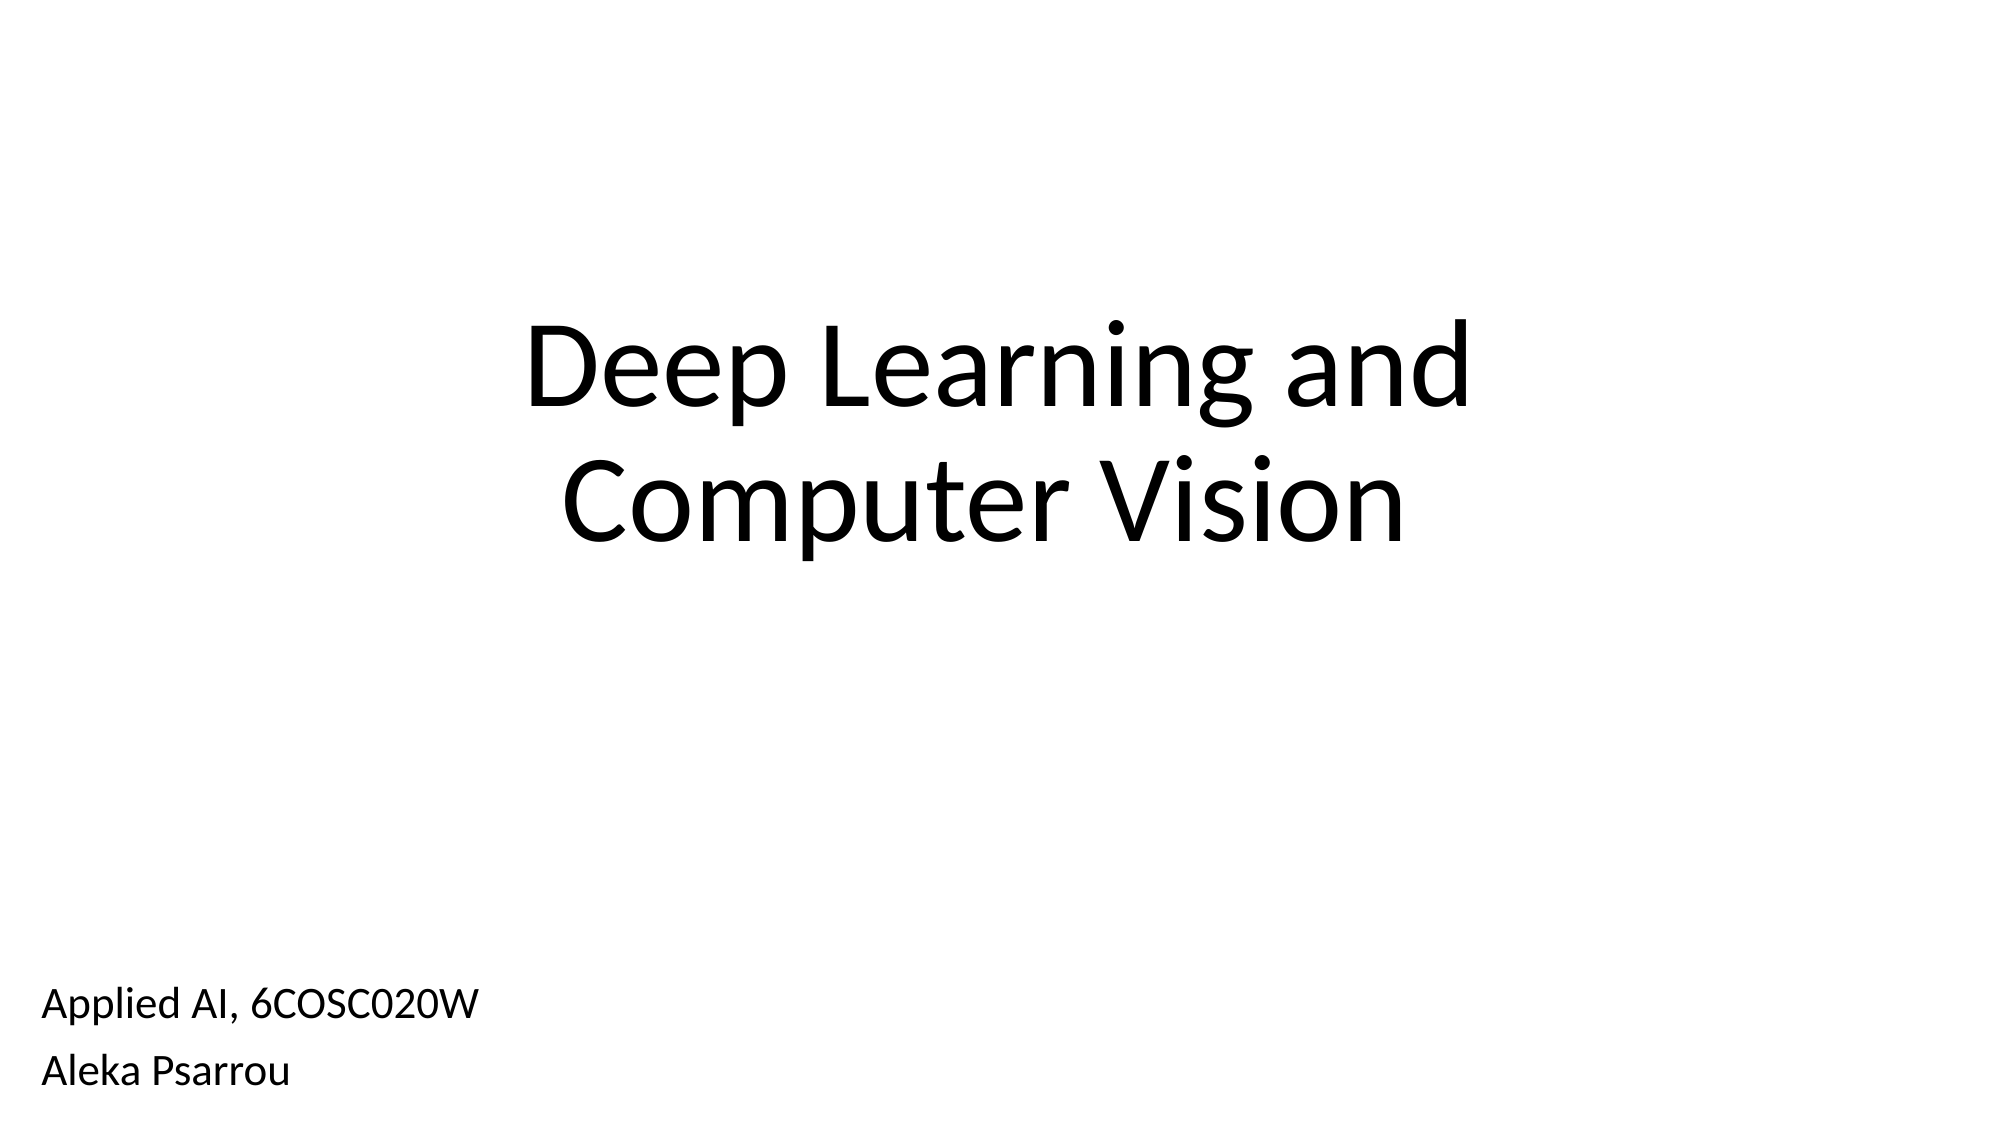

# Deep Learning and Computer Vision

Applied AI, 6COSC020W
Aleka Psarrou